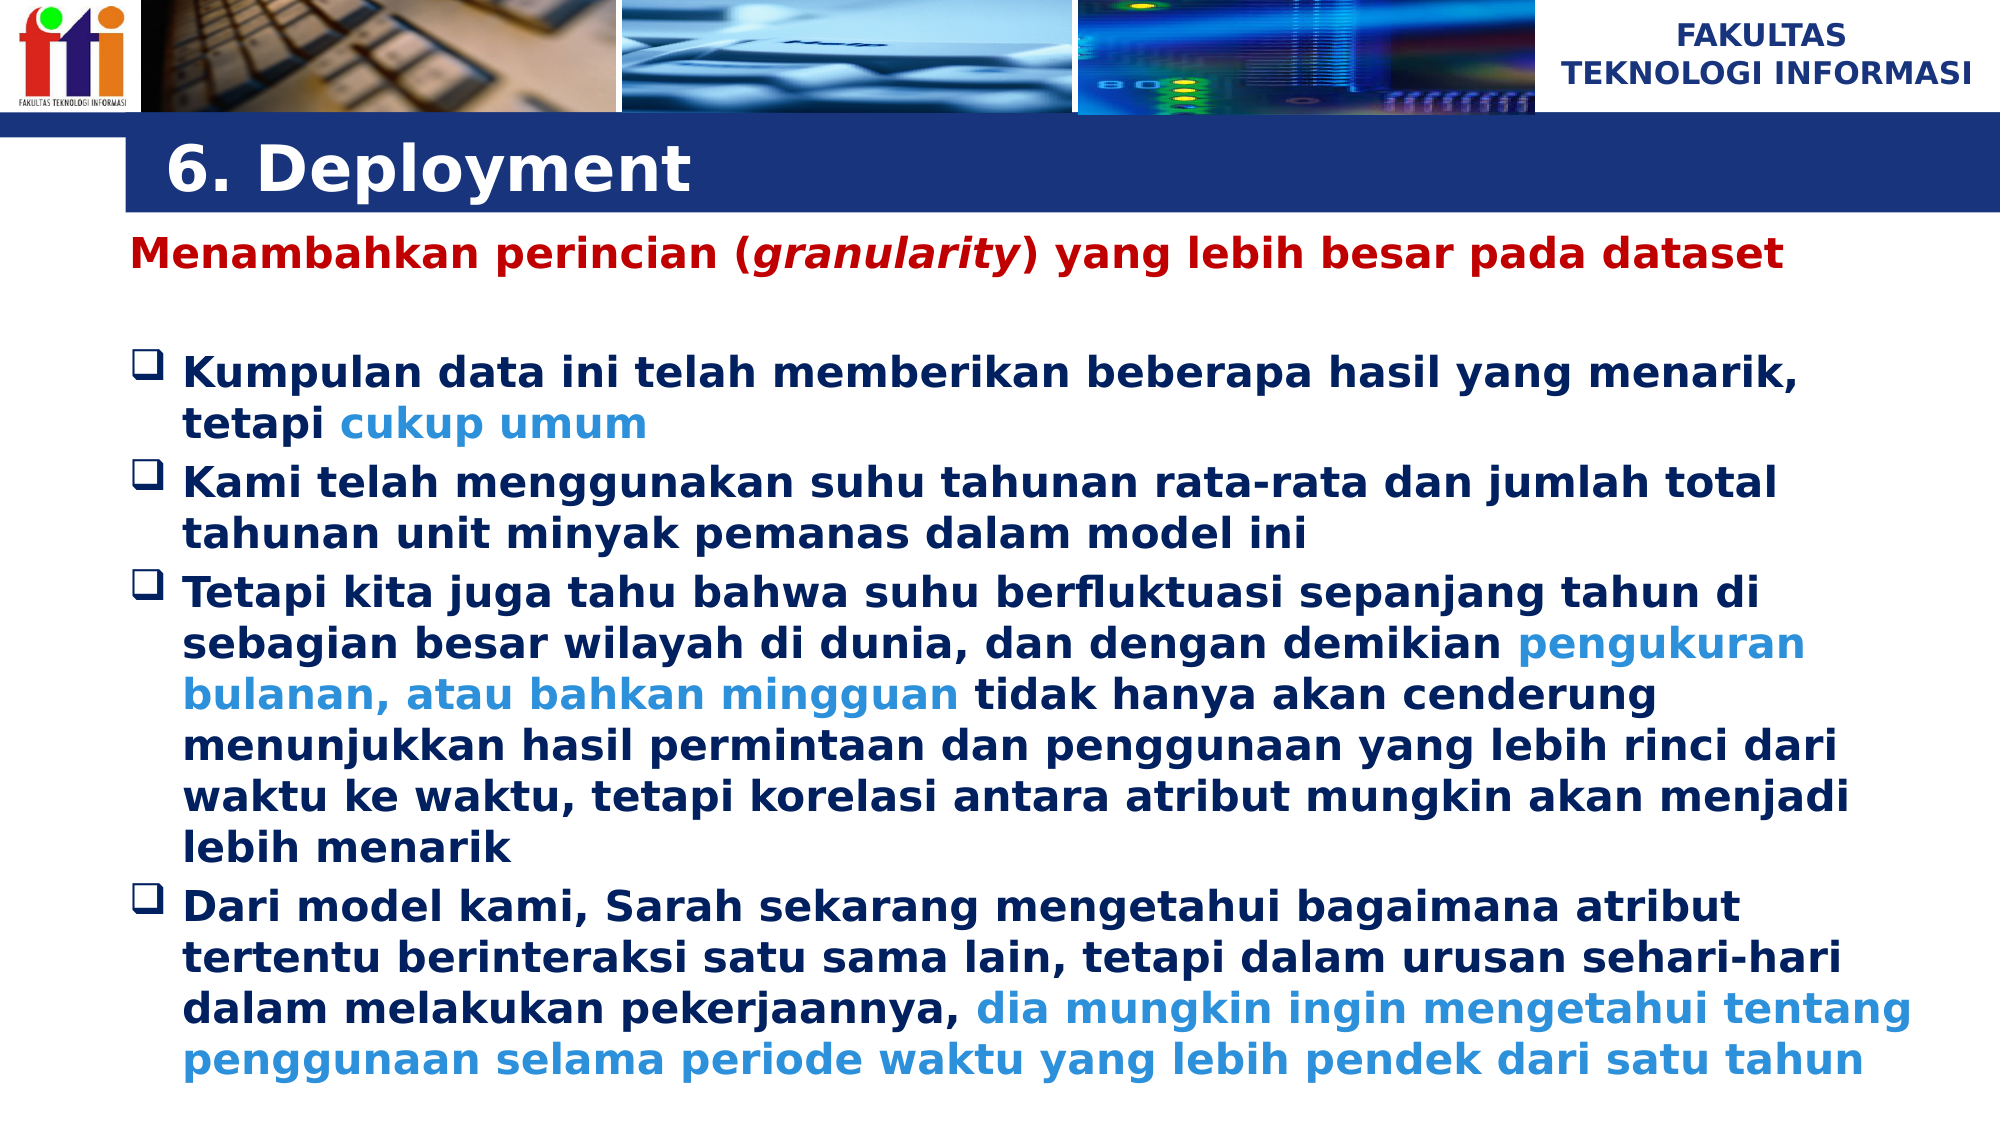

76
# 6. Deployment
Menambahkan perincian (granularity) yang lebih besar pada dataset

Kumpulan data ini telah memberikan beberapa hasil yang menarik, tetapi cukup umum
Kami telah menggunakan suhu tahunan rata-rata dan jumlah total tahunan unit minyak pemanas dalam model ini
Tetapi kita juga tahu bahwa suhu berfluktuasi sepanjang tahun di sebagian besar wilayah di dunia, dan dengan demikian pengukuran bulanan, atau bahkan mingguan tidak hanya akan cenderung menunjukkan hasil permintaan dan penggunaan yang lebih rinci dari waktu ke waktu, tetapi korelasi antara atribut mungkin akan menjadi lebih menarik
Dari model kami, Sarah sekarang mengetahui bagaimana atribut tertentu berinteraksi satu sama lain, tetapi dalam urusan sehari-hari dalam melakukan pekerjaannya, dia mungkin ingin mengetahui tentang penggunaan selama periode waktu yang lebih pendek dari satu tahun